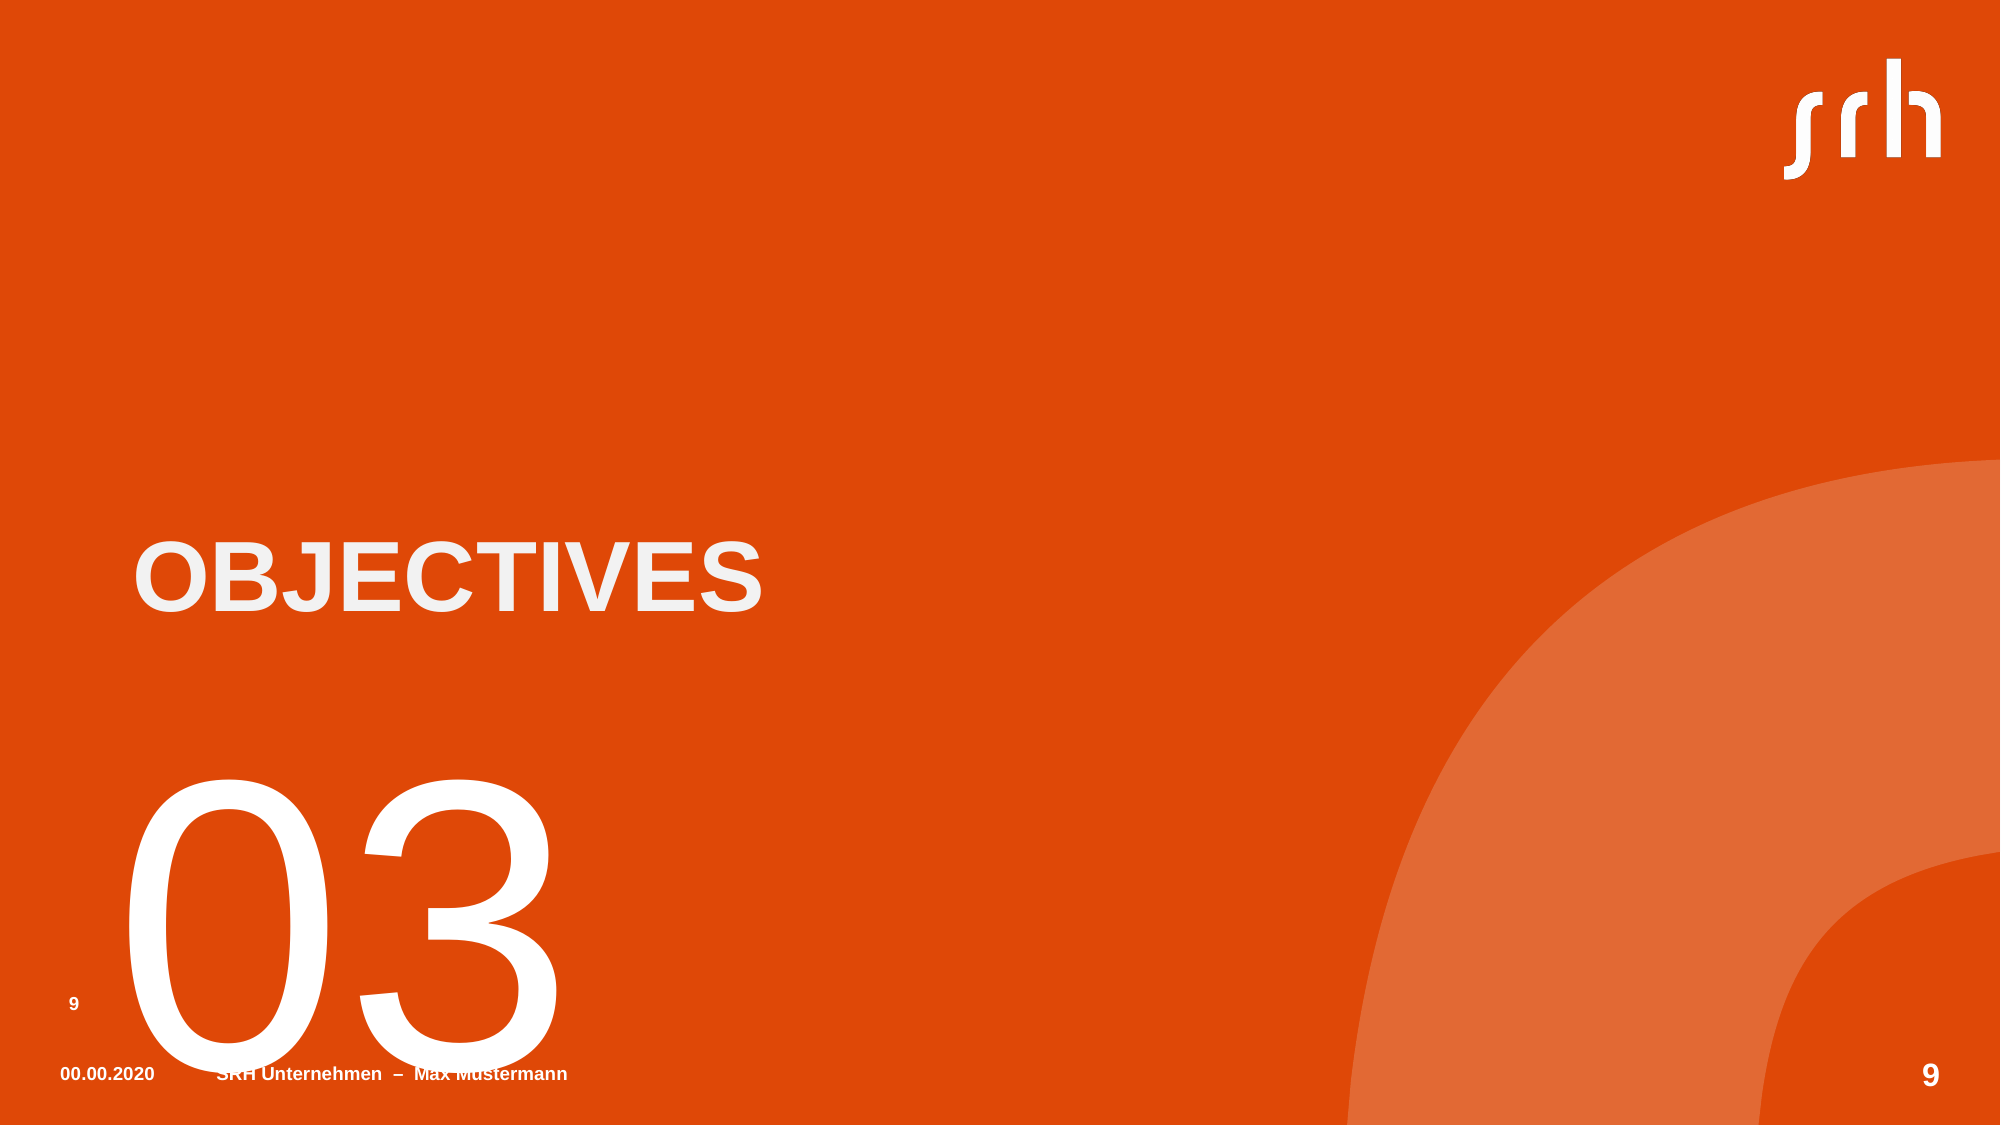

# OBJECTIVES
03
9
00.00.2020
SRH Unternehmen  –  Max Mustermann
9